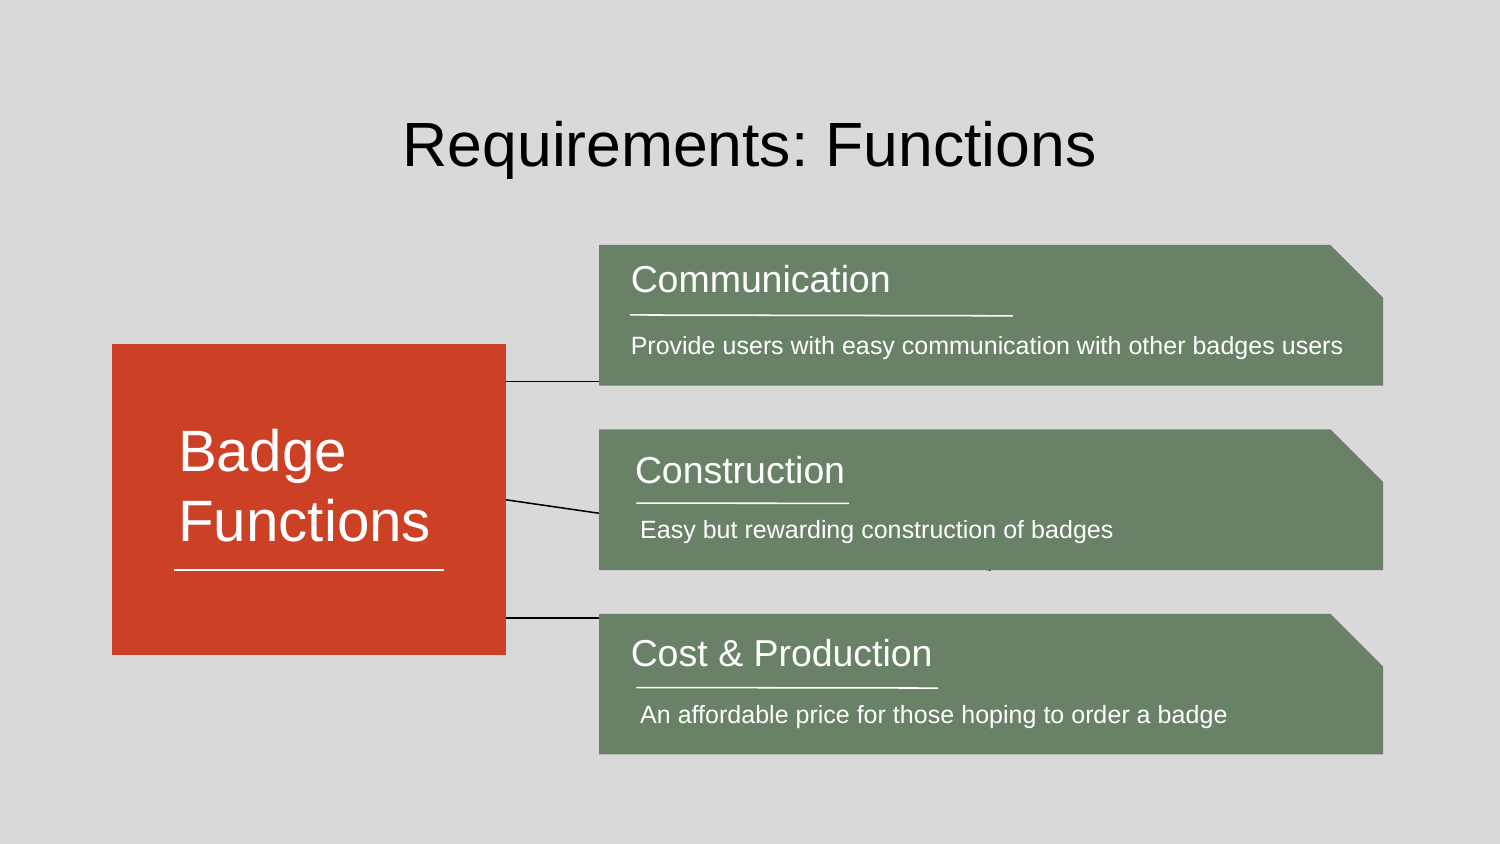

# Requirements: Functions
Communication

Provide users with easy communication with other badges users

Badge Functions

Construction
Easy but rewarding construction of badges

Cost & Production
An affordable price for those hoping to order a badge